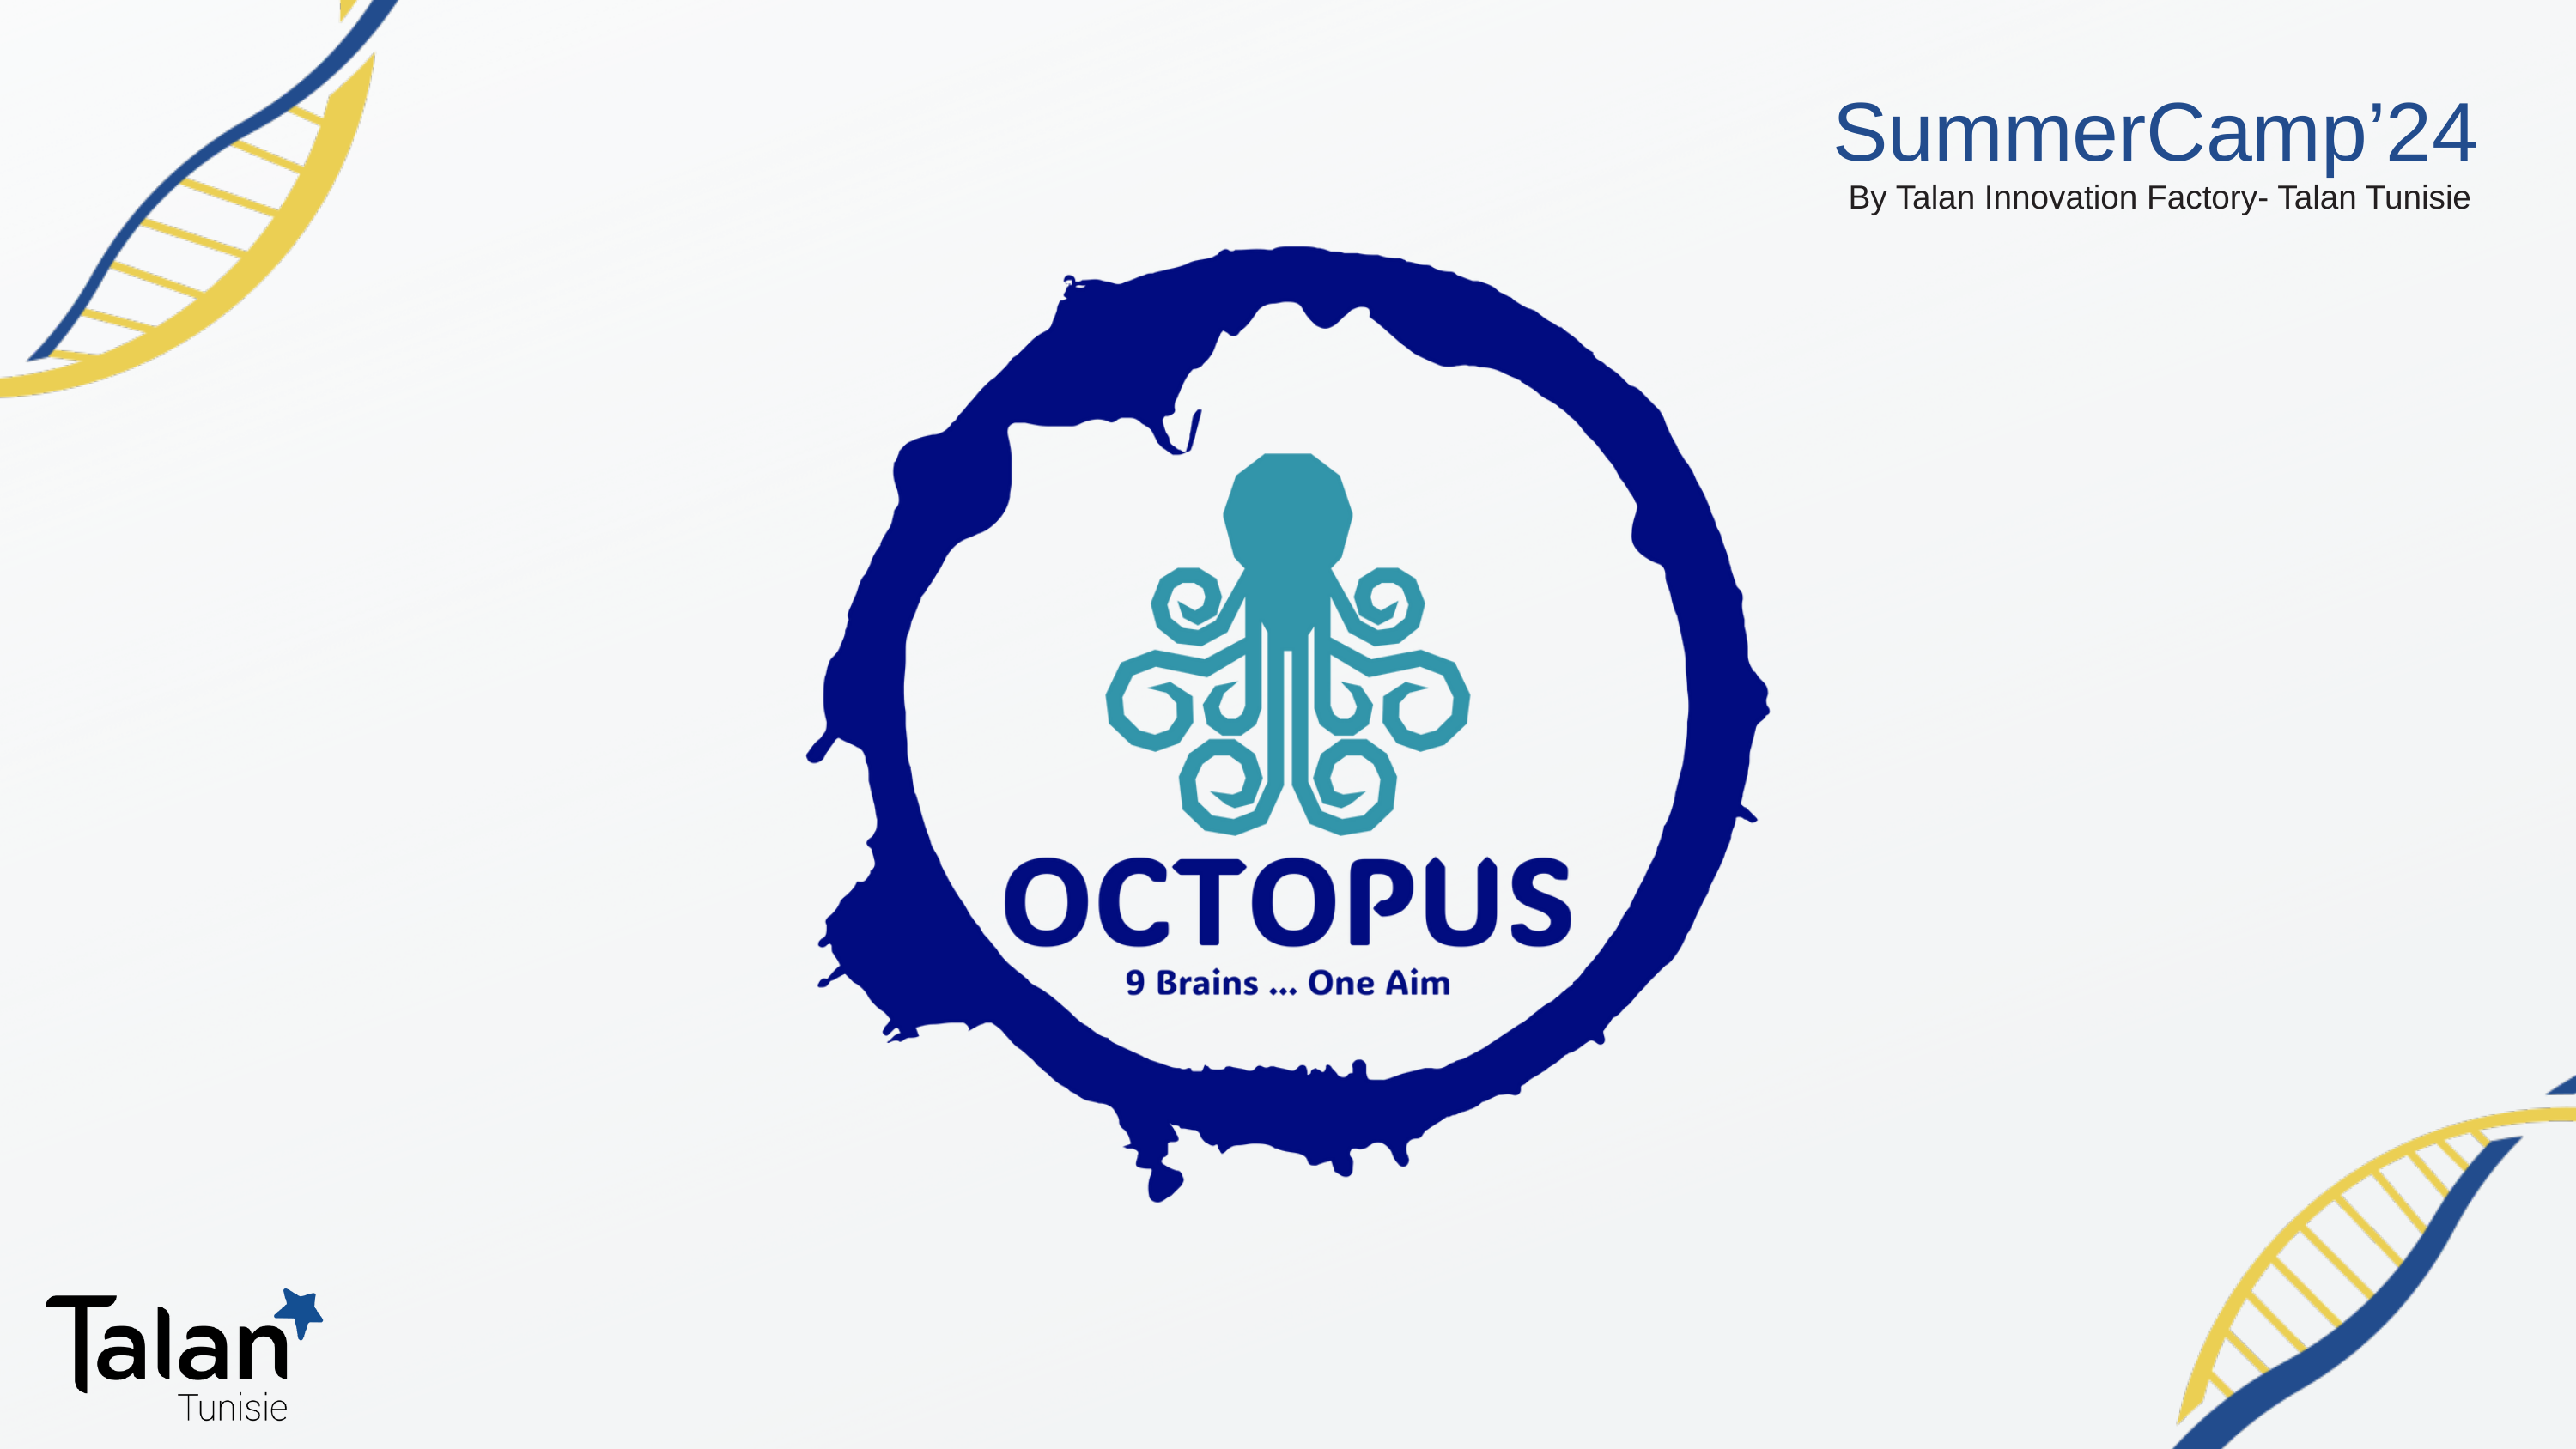

SummerCamp’24
 By Talan Innovation Factory- Talan Tunisie